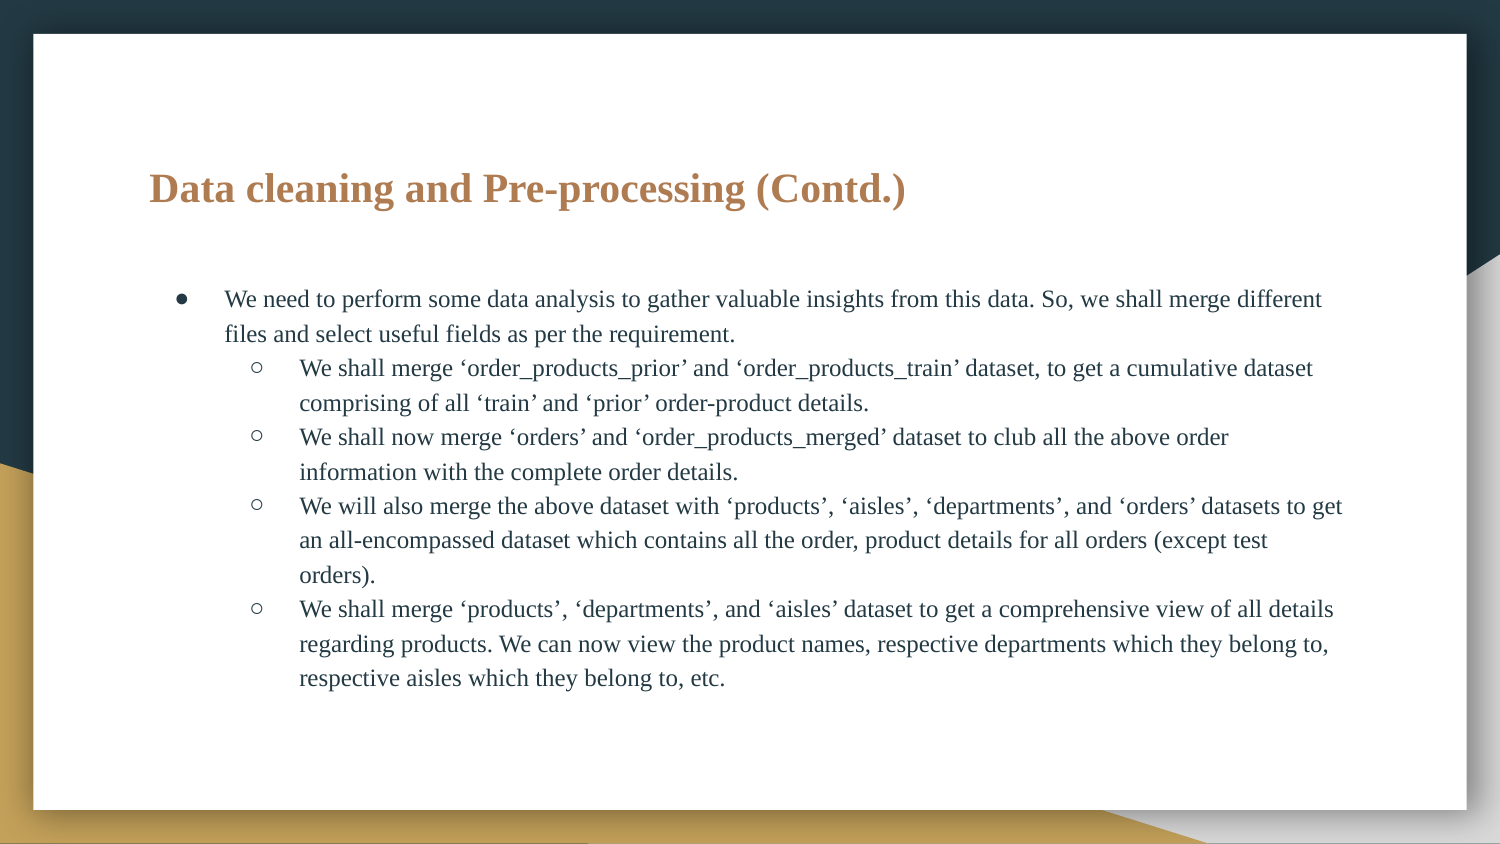

# Data cleaning and Pre-processing (Contd.)
We need to perform some data analysis to gather valuable insights from this data. So, we shall merge different files and select useful fields as per the requirement.
We shall merge ‘order_products_prior’ and ‘order_products_train’ dataset, to get a cumulative dataset comprising of all ‘train’ and ‘prior’ order-product details.
We shall now merge ‘orders’ and ‘order_products_merged’ dataset to club all the above order information with the complete order details.
We will also merge the above dataset with ‘products’, ‘aisles’, ‘departments’, and ‘orders’ datasets to get an all-encompassed dataset which contains all the order, product details for all orders (except test orders).
We shall merge ‘products’, ‘departments’, and ‘aisles’ dataset to get a comprehensive view of all details regarding products. We can now view the product names, respective departments which they belong to, respective aisles which they belong to, etc.